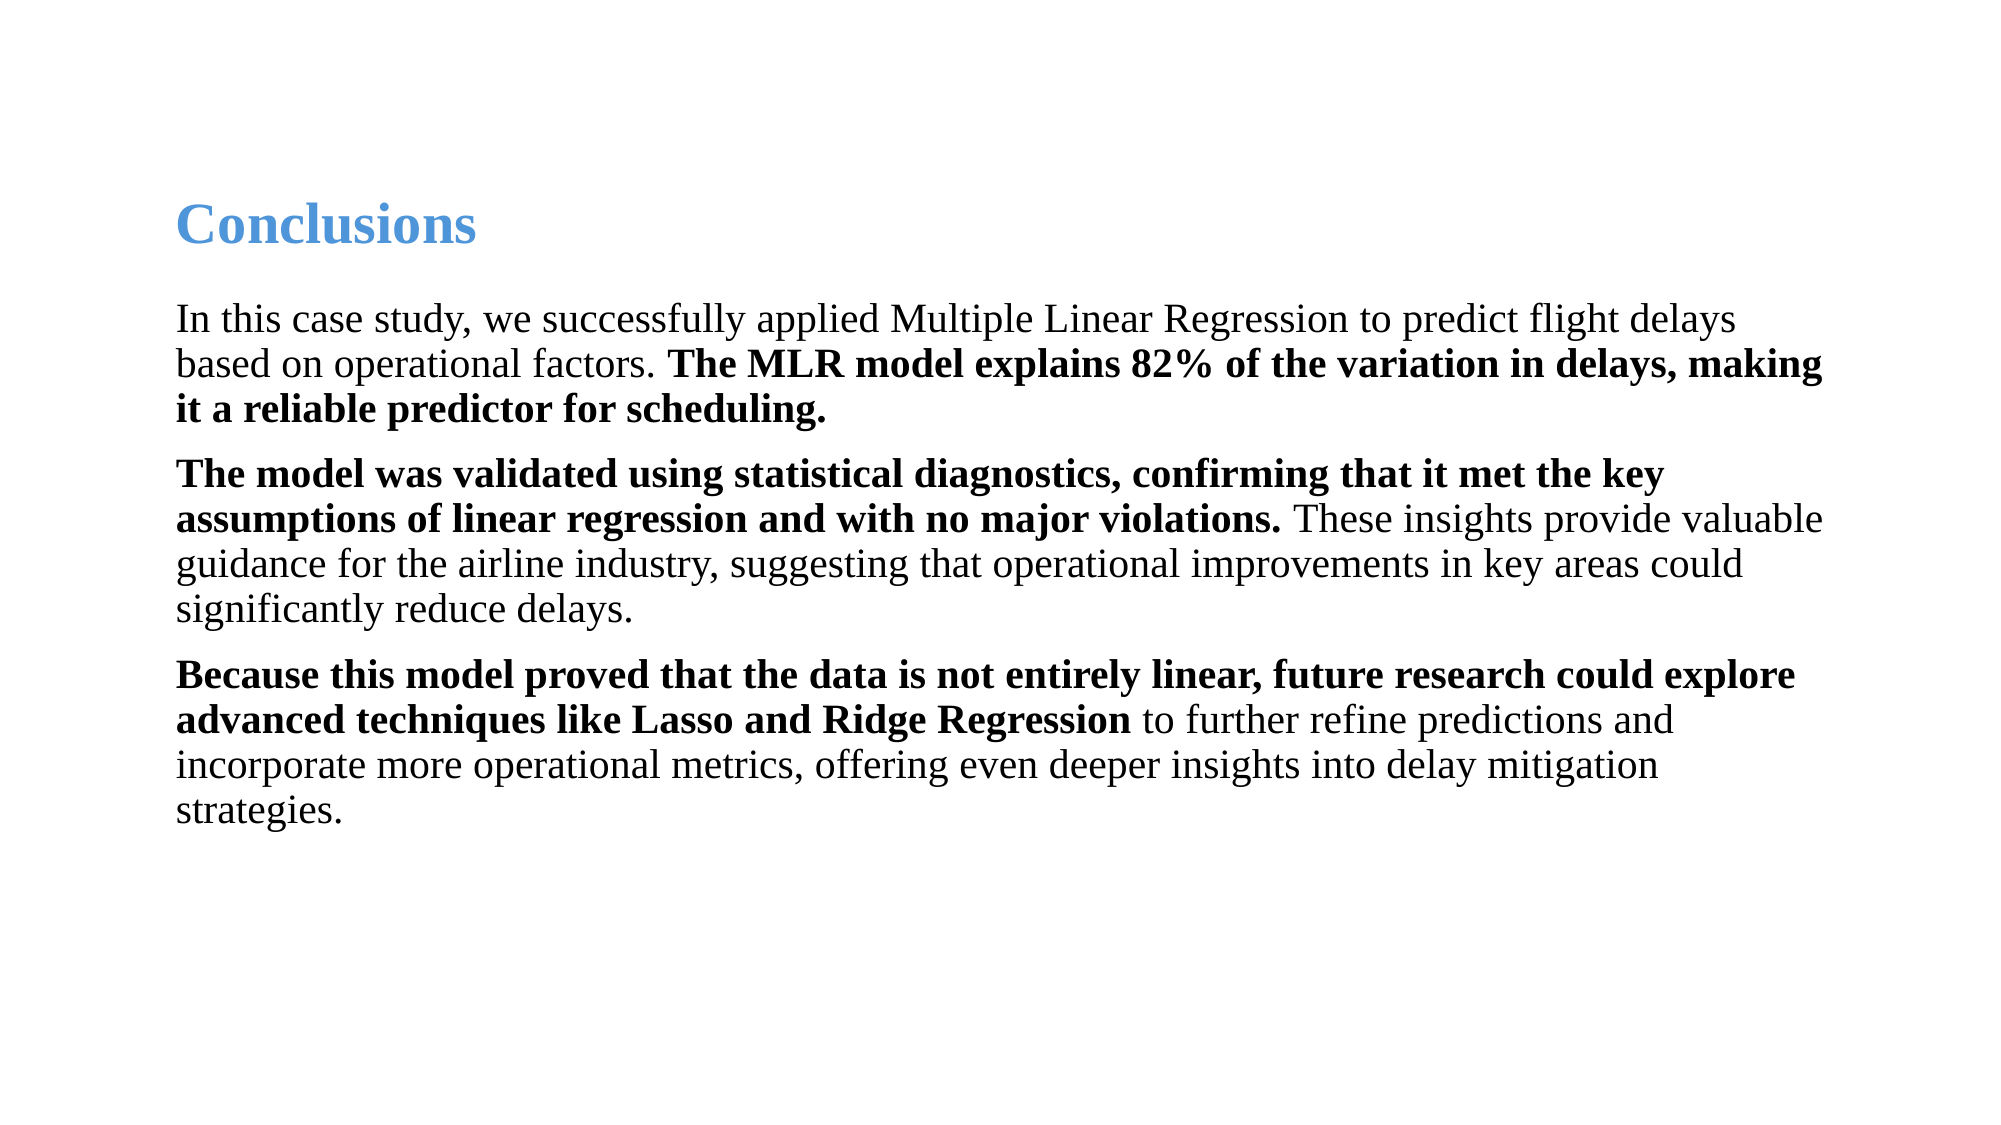

# Conclusions
In this case study, we successfully applied Multiple Linear Regression to predict flight delays based on operational factors. The MLR model explains 82% of the variation in delays, making it a reliable predictor for scheduling.
The model was validated using statistical diagnostics, confirming that it met the key assumptions of linear regression and with no major violations. These insights provide valuable guidance for the airline industry, suggesting that operational improvements in key areas could significantly reduce delays.
Because this model proved that the data is not entirely linear, future research could explore advanced techniques like Lasso and Ridge Regression to further refine predictions and incorporate more operational metrics, offering even deeper insights into delay mitigation strategies.